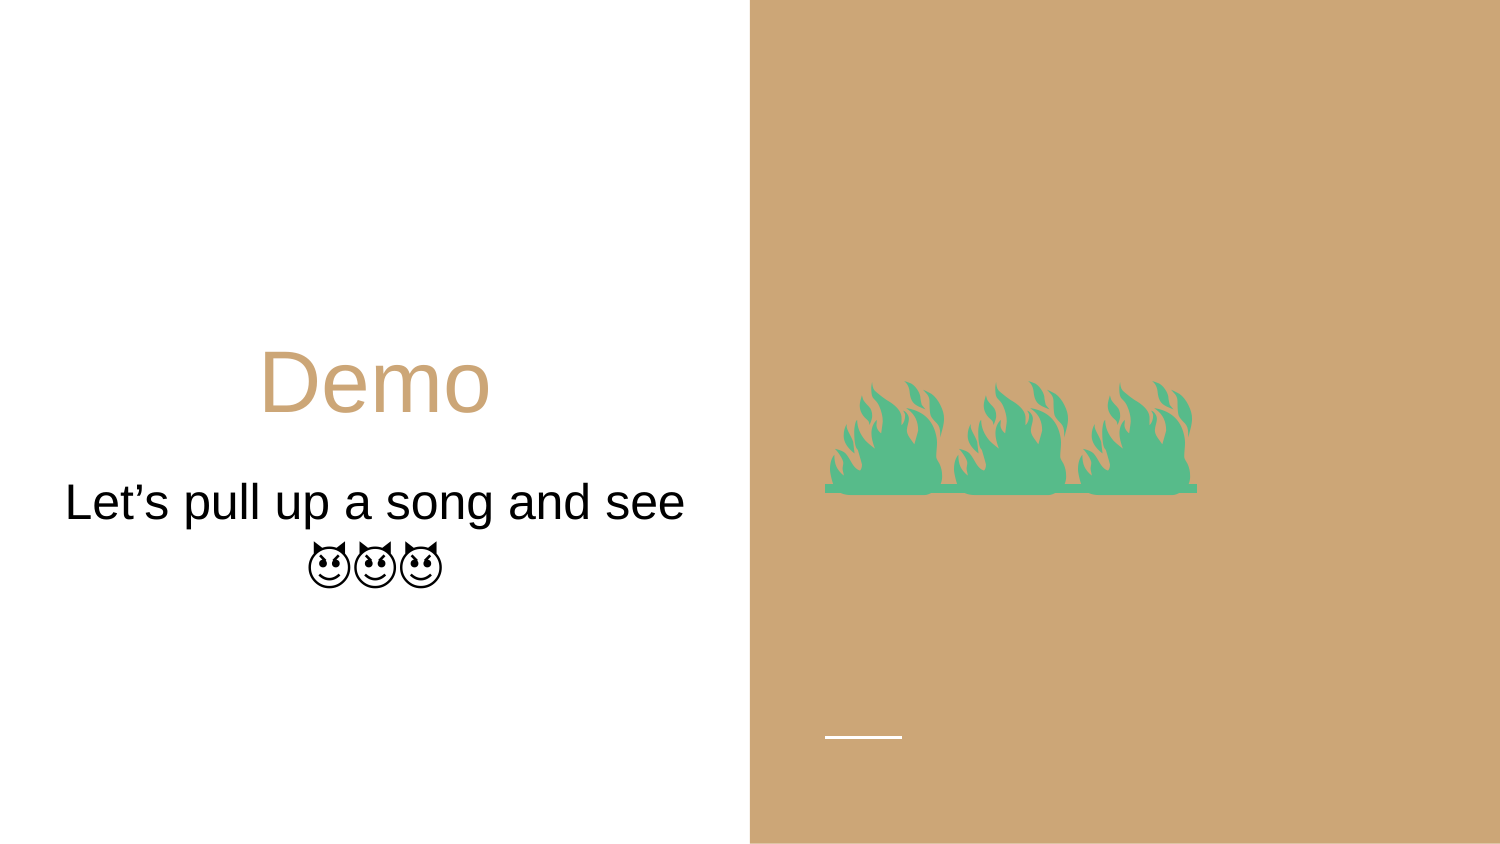

🔥🔥🔥
# Demo
Let’s pull up a song and see 😈😈😈